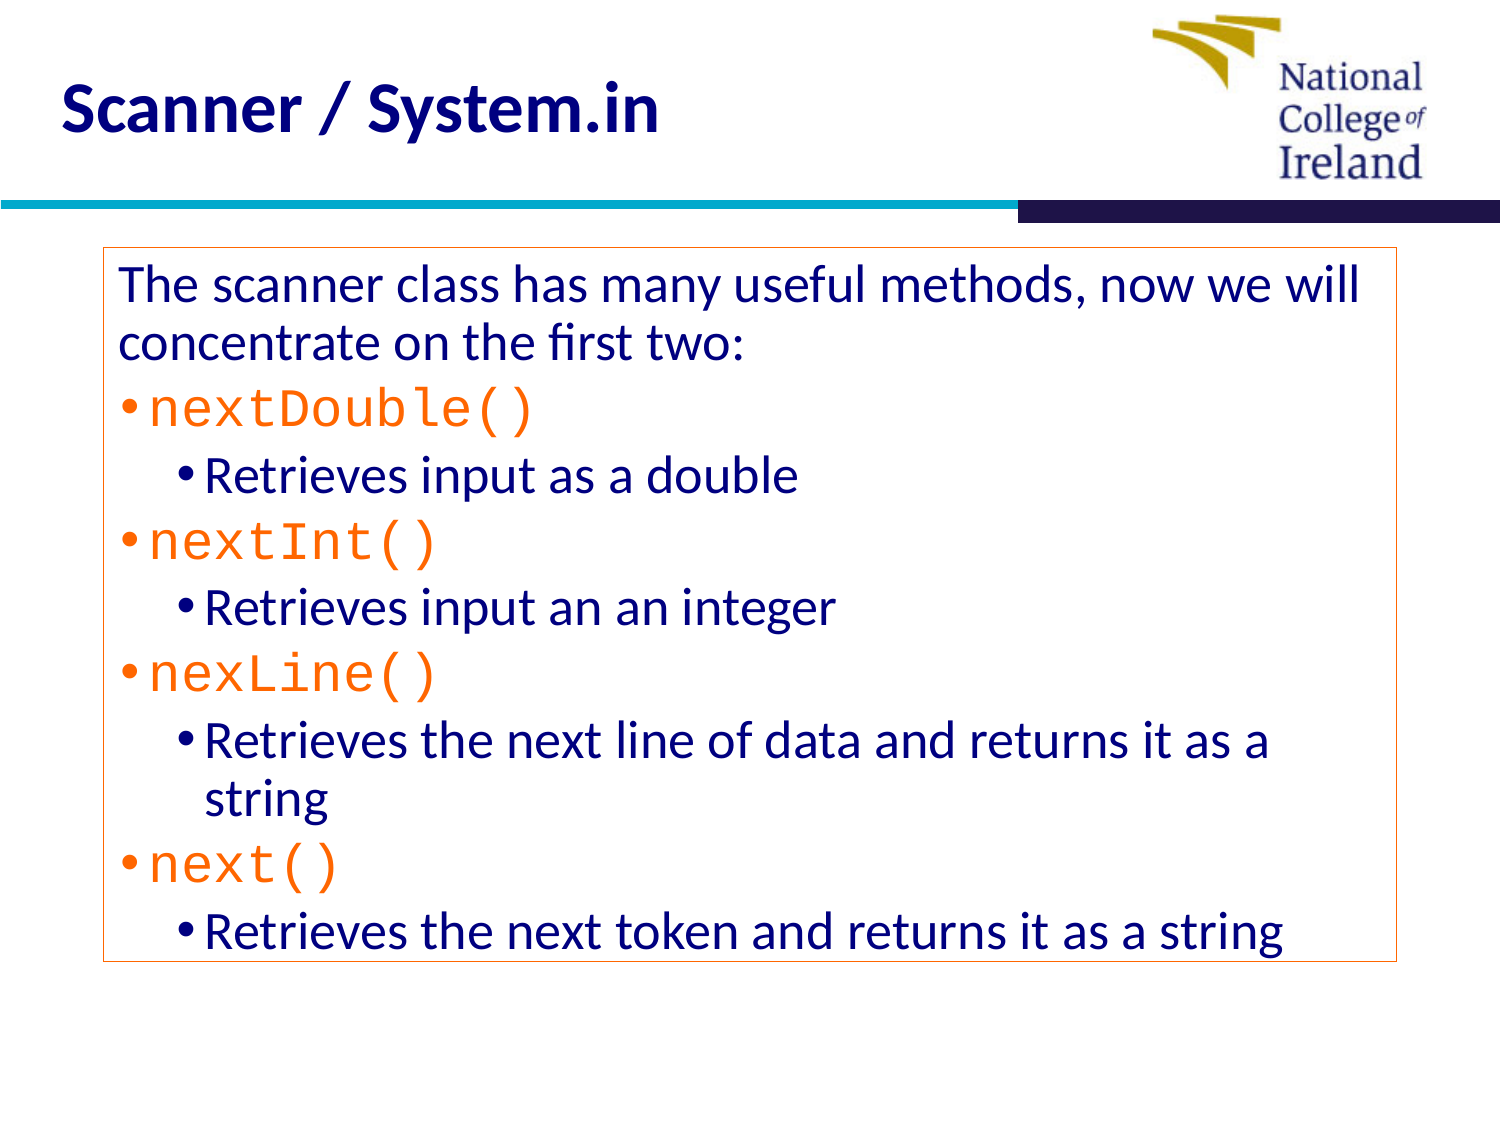

# Scanner / System.in
The scanner class has many useful methods, now we will concentrate on the first two:
nextDouble()
Retrieves input as a double
nextInt()
Retrieves input an an integer
nexLine()
Retrieves the next line of data and returns it as a string
next()
Retrieves the next token and returns it as a string